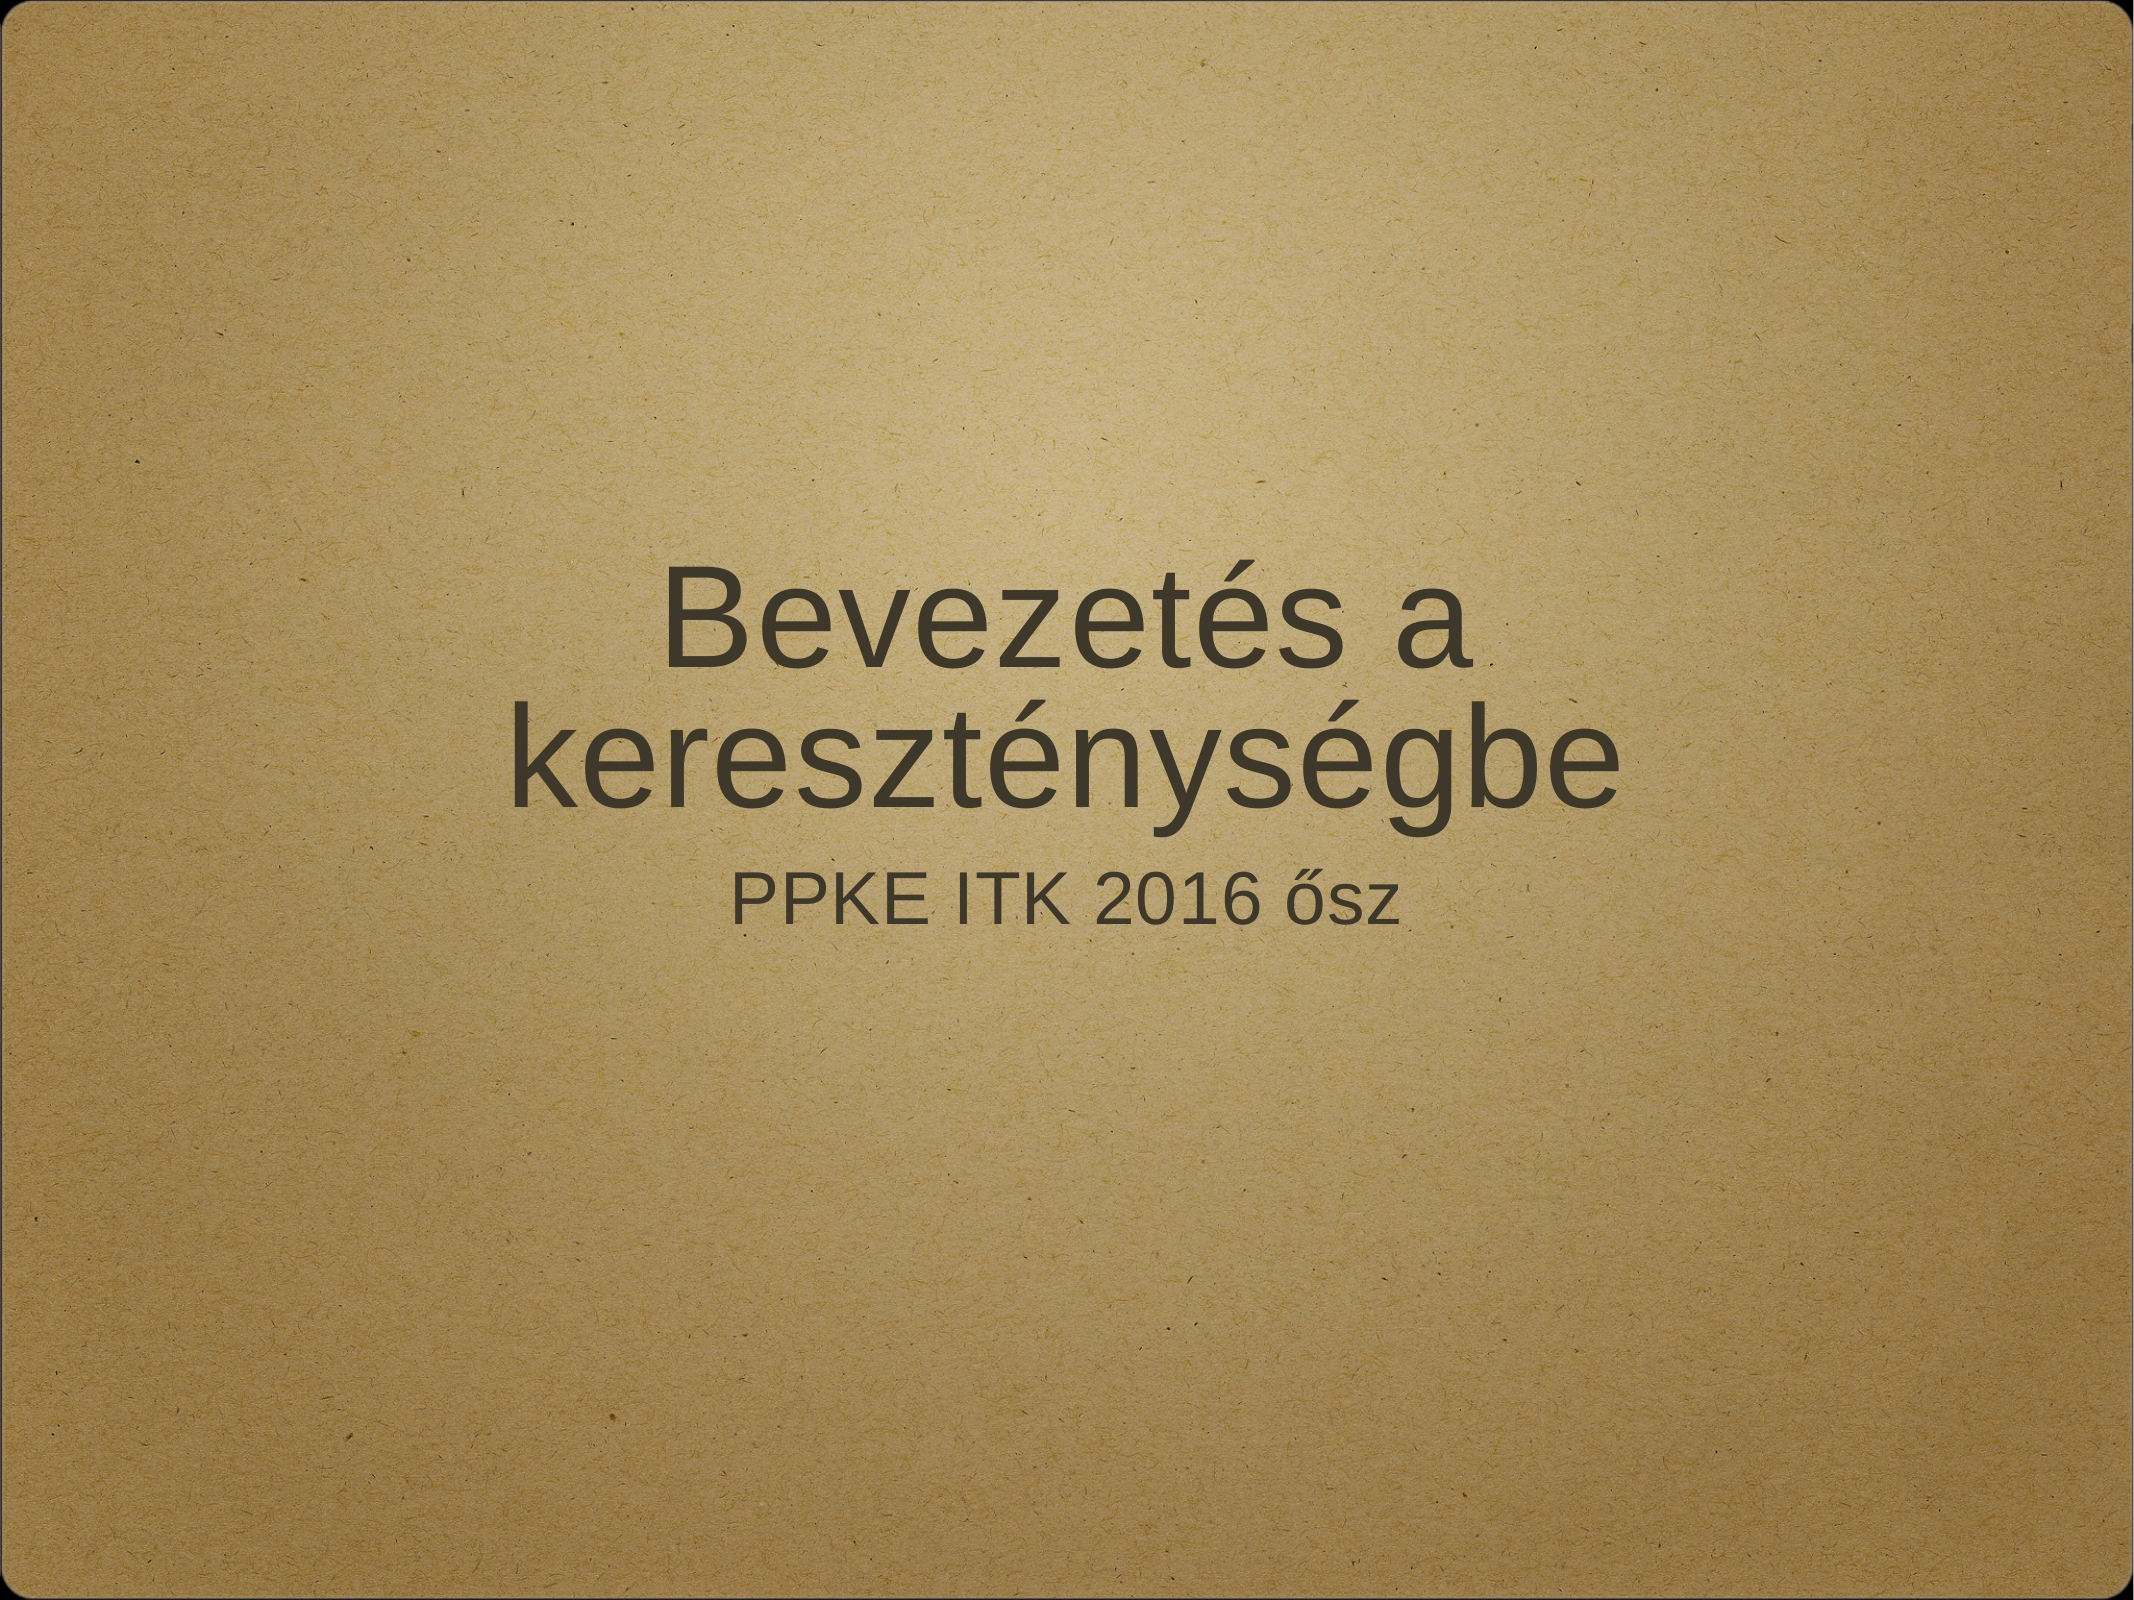

# Bevezetés a kereszténységbe
PPKE ITK 2016 ősz